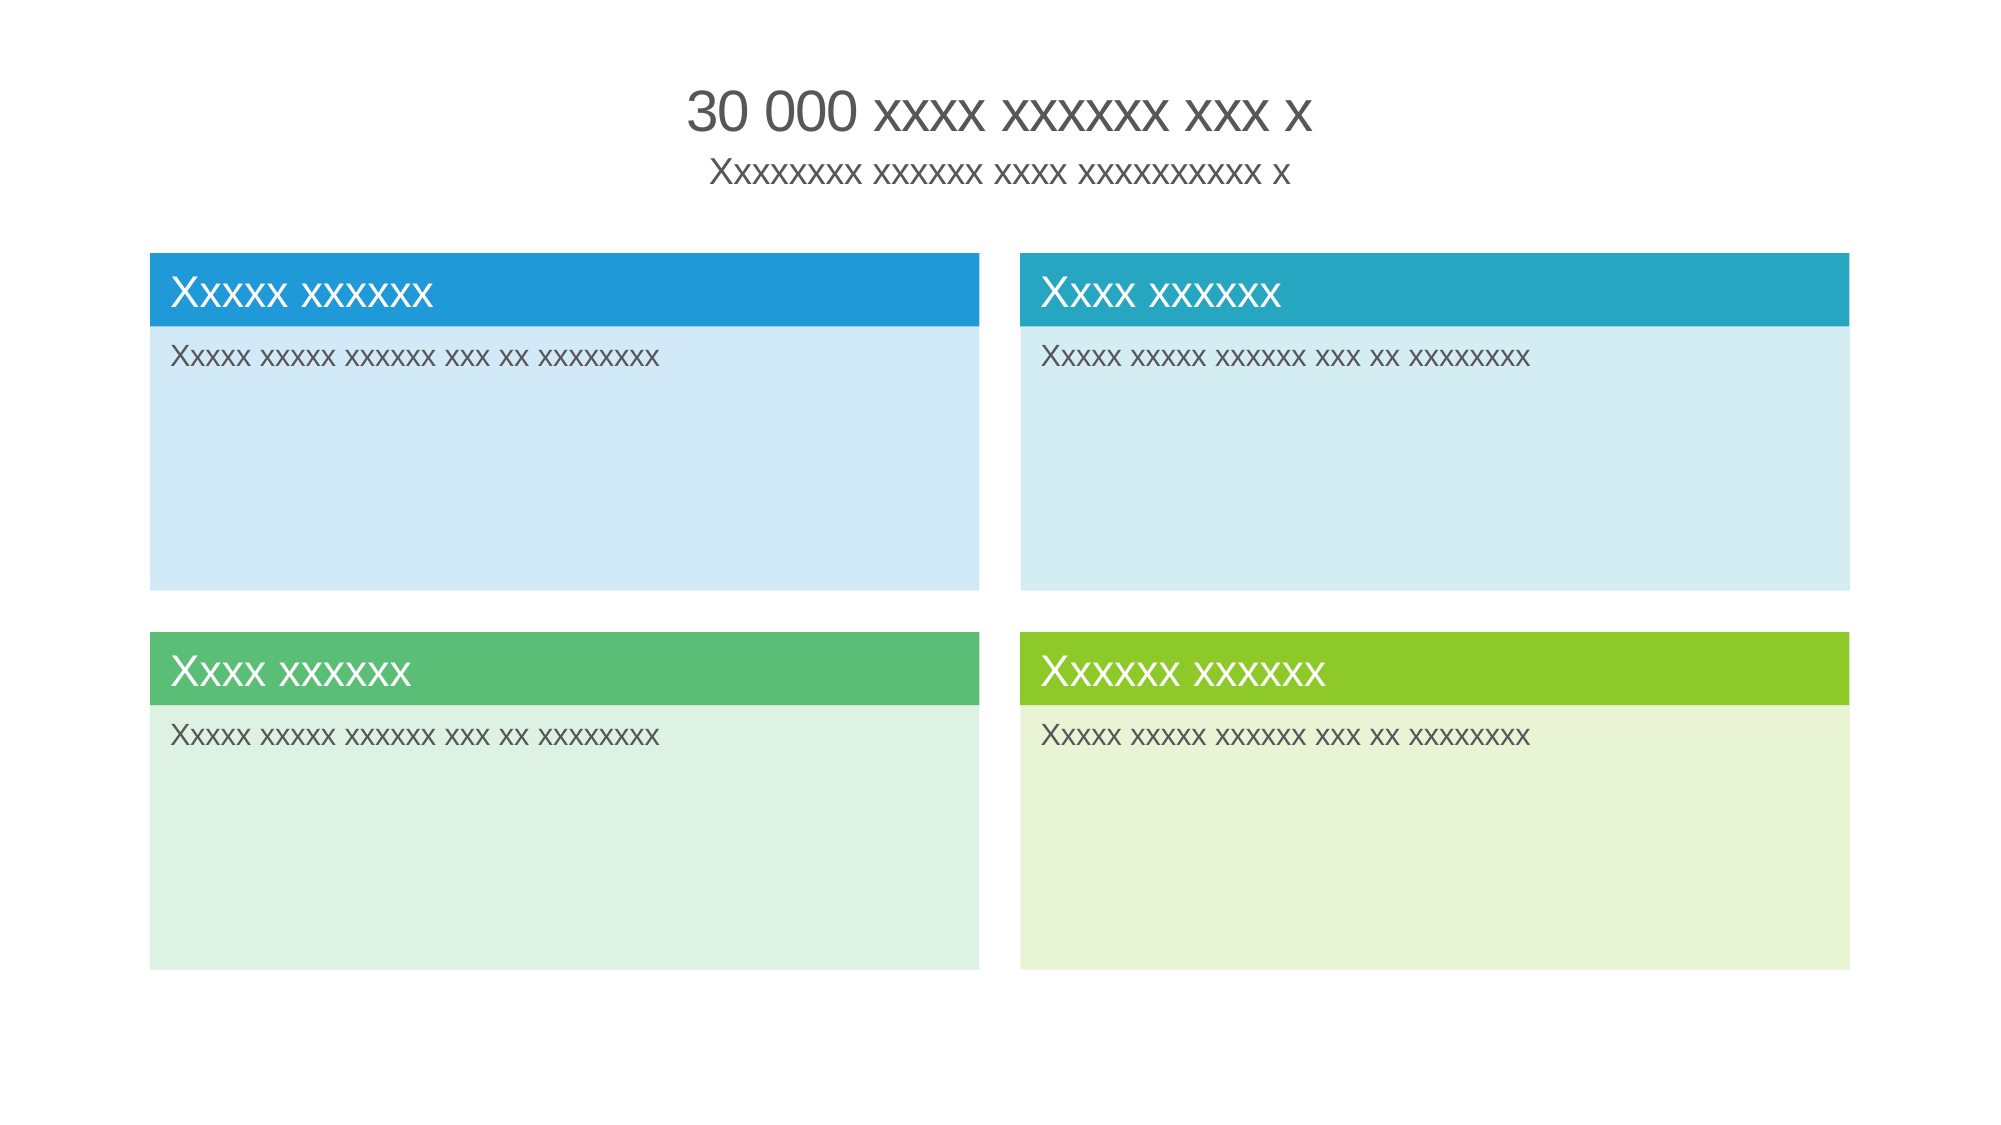

# 30 000 xxxx xxxxxx xxx x
Xxxxxxxx xxxxxx xxxx xxxxxxxxxx x
Xxxxx xxxxxx
Xxxx xxxxxx
Xxxxx xxxxx xxxxxx xxx xx xxxxxxxx
Xxxxx xxxxx xxxxxx xxx xx xxxxxxxx
Xxxx xxxxxx
Xxxxxx xxxxxx
Xxxxx xxxxx xxxxxx xxx xx xxxxxxxx
Xxxxx xxxxx xxxxxx xxx xx xxxxxxxx